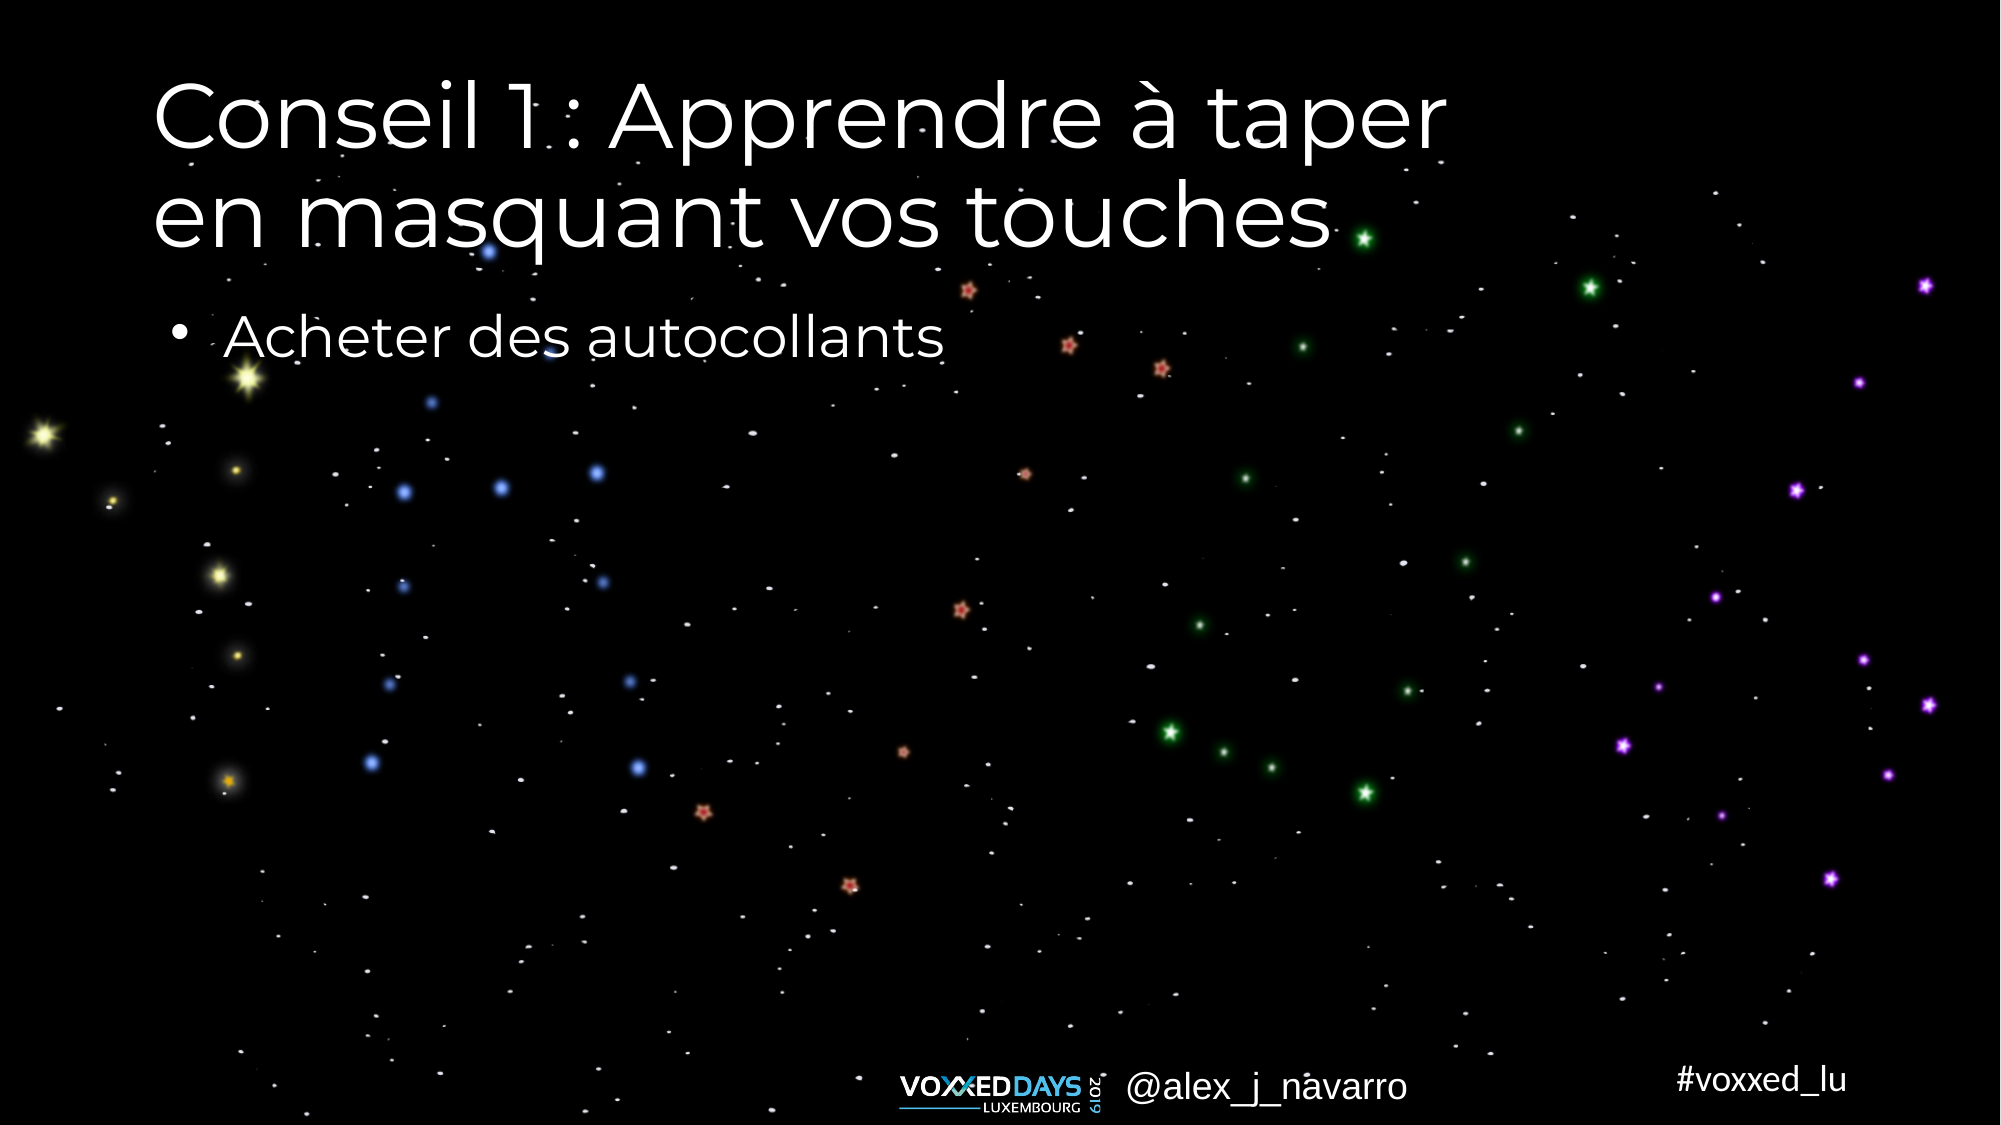

Conseil 1 : Apprendre à taper
en masquant vos touches
Acheter des autocollants

@alex_j_navarro